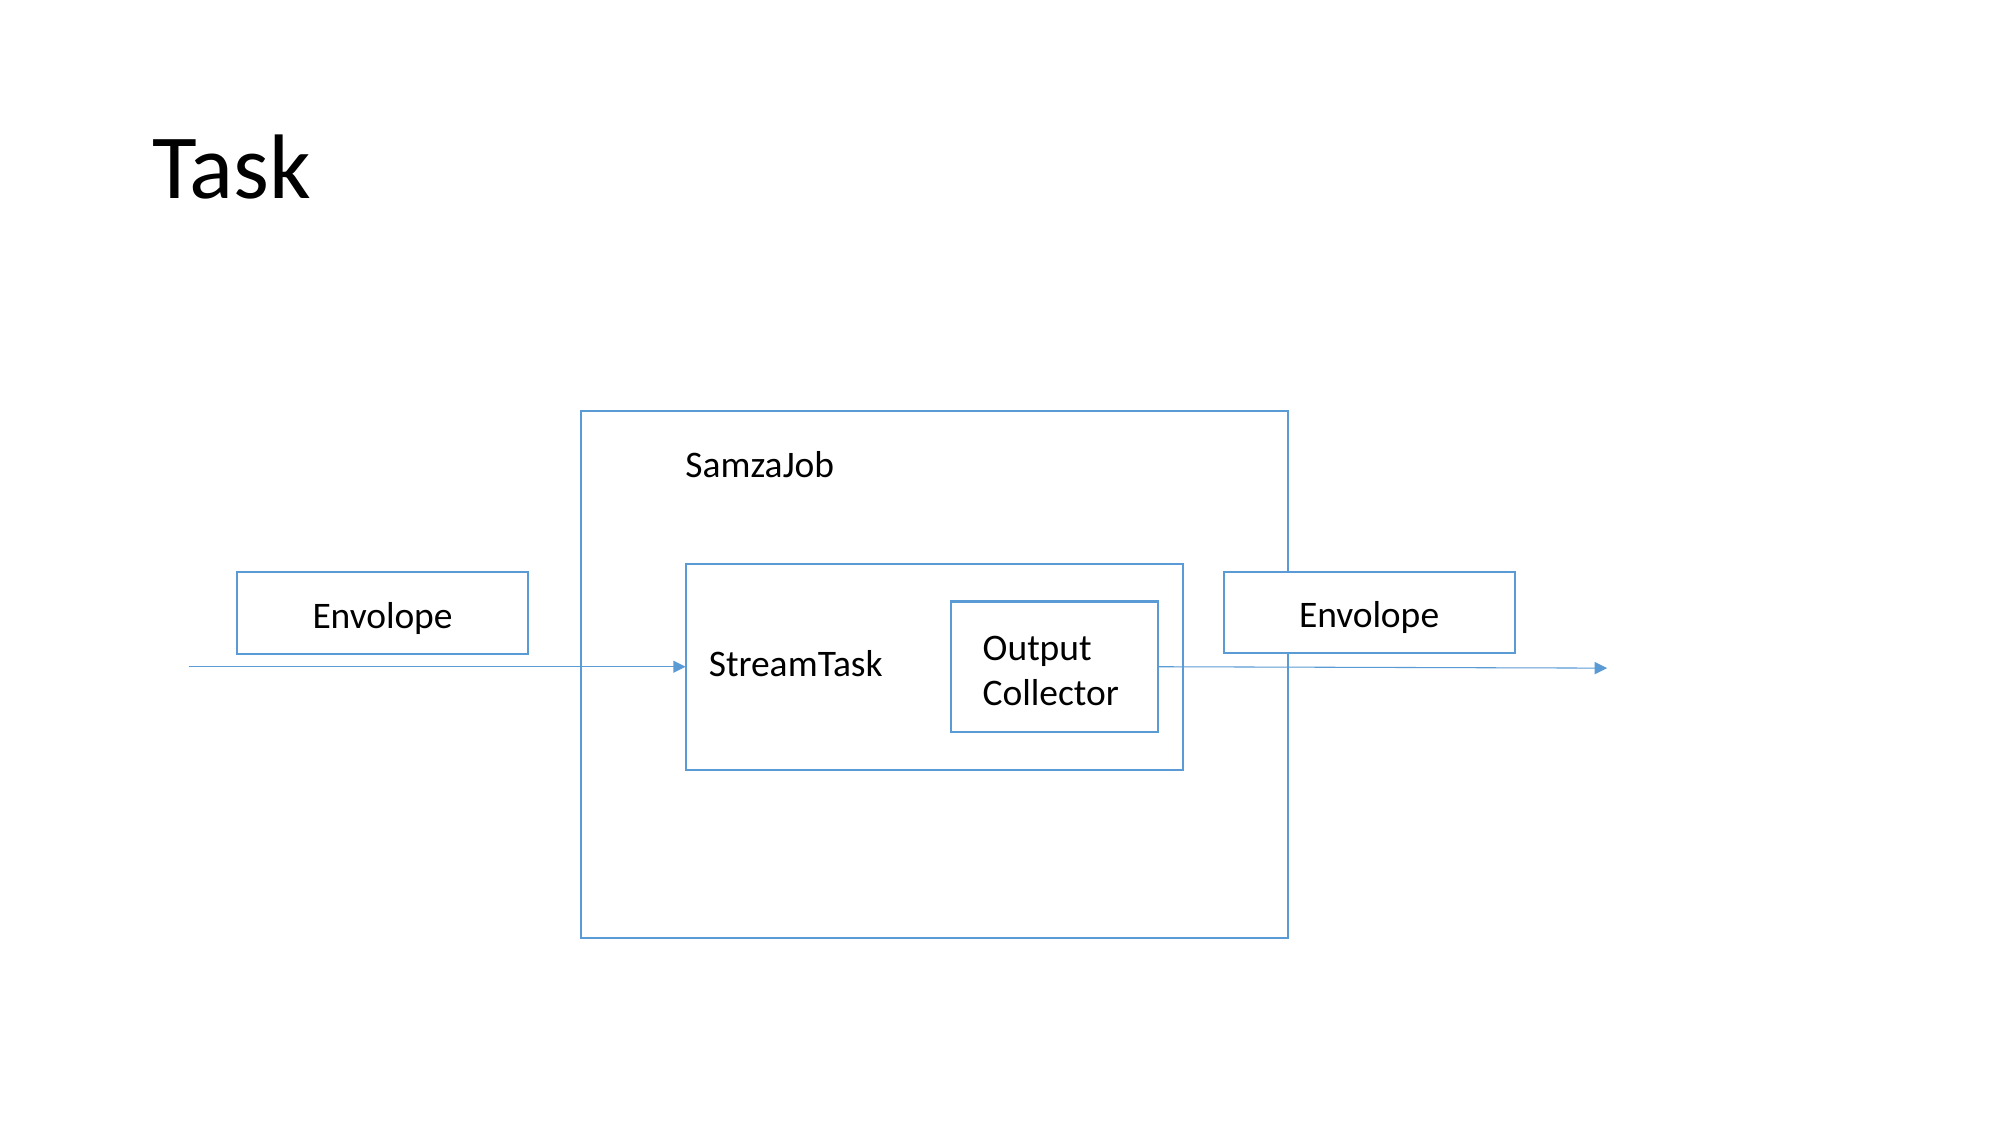

# Task

SamzaJob

Envolope
Envolope

Output Collector
StreamTask